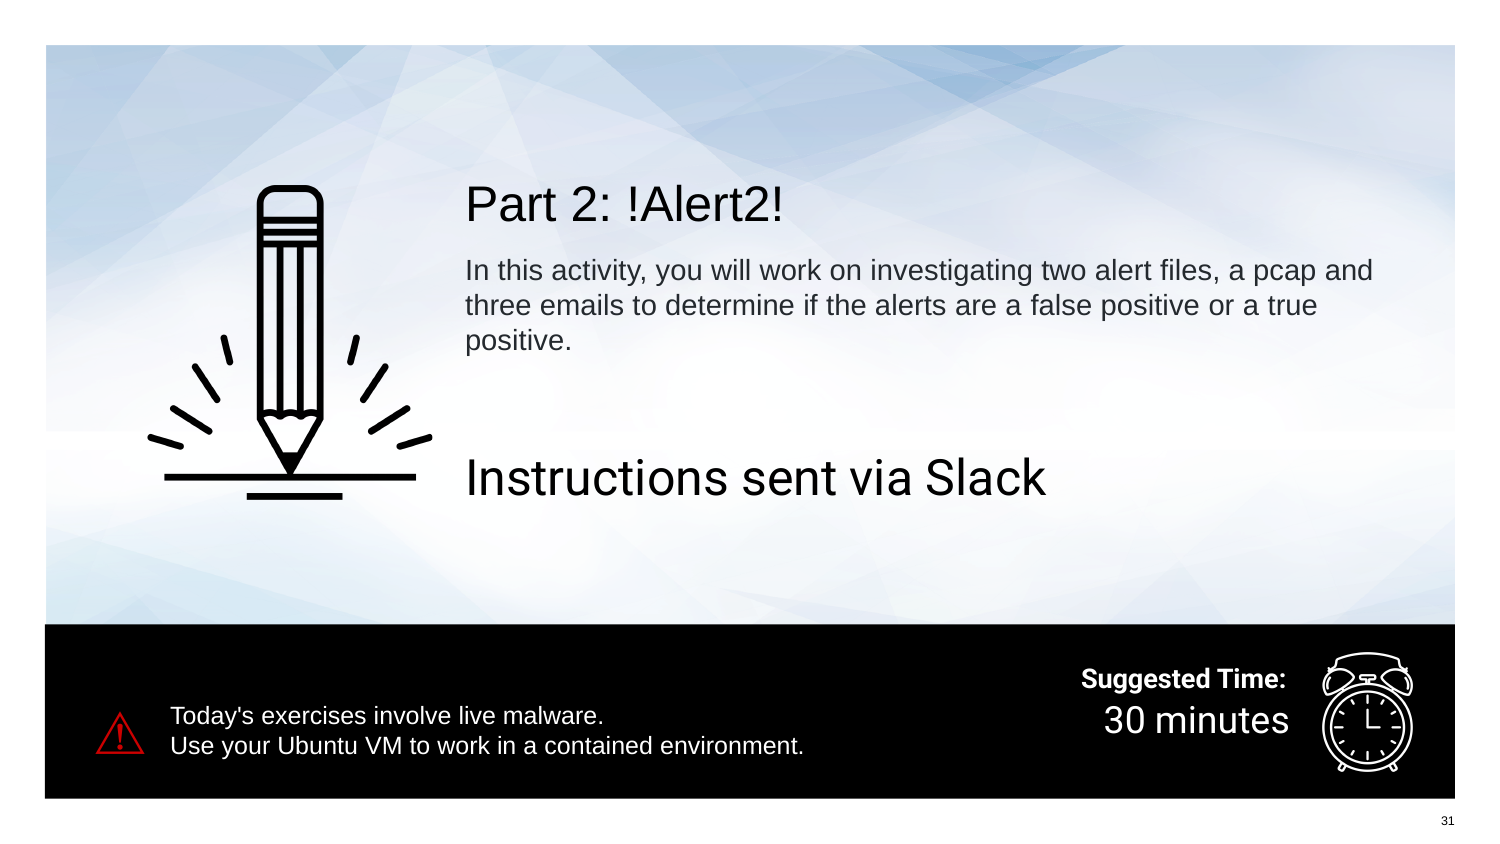

Part 2: !Alert2!

In this activity, you will work on investigating two alert files, a pcap and three emails to determine if the alerts are a false positive or a true positive.

Instructions sent via Slack

⚠
Today's exercises involve live malware.
Use your Ubuntu VM to work in a contained environment.

# 30 minutes

31